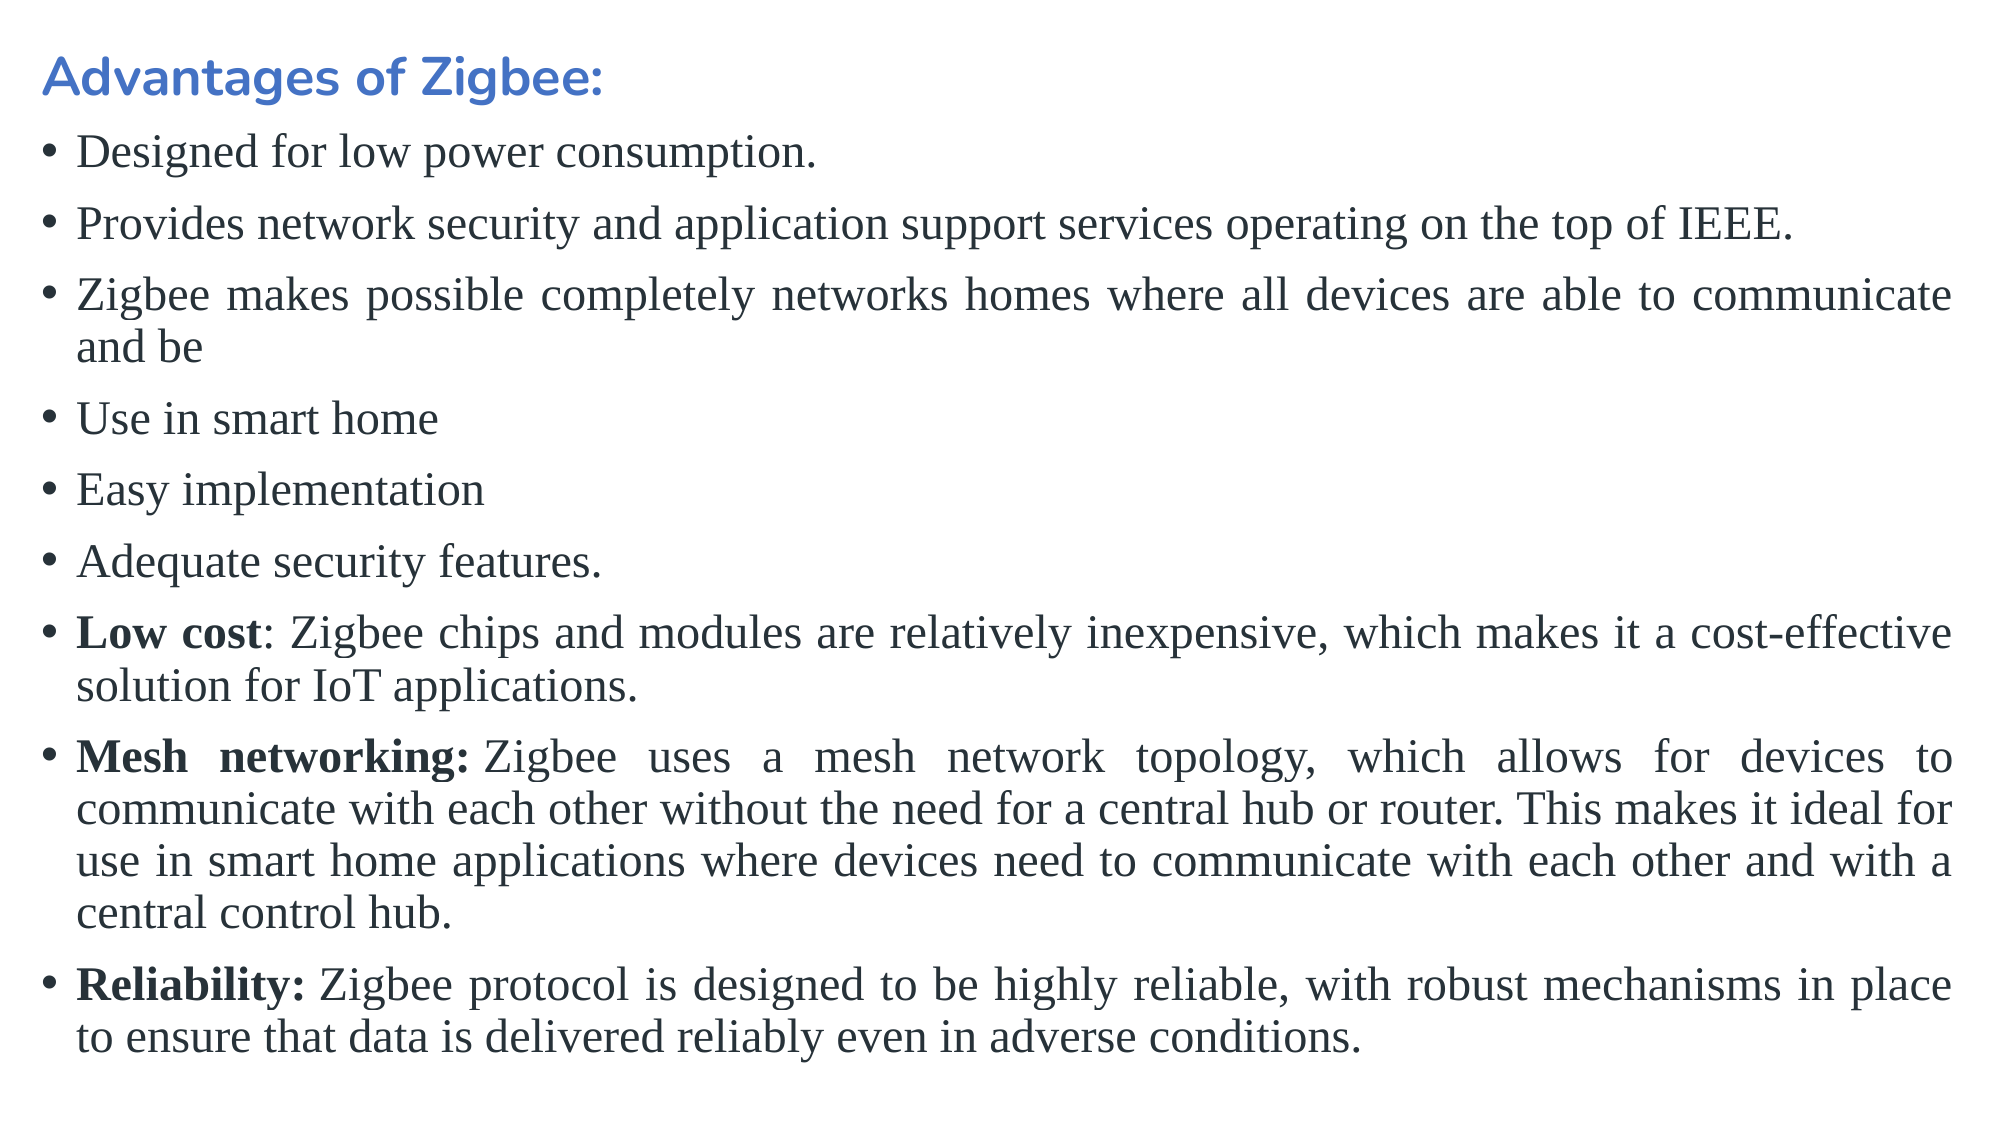

Advantages of Zigbee:
Designed for low power consumption.
Provides network security and application support services operating on the top of IEEE.
Zigbee makes possible completely networks homes where all devices are able to communicate and be
Use in smart home
Easy implementation
Adequate security features.
Low cost: Zigbee chips and modules are relatively inexpensive, which makes it a cost-effective solution for IoT applications.
Mesh networking: Zigbee uses a mesh network topology, which allows for devices to communicate with each other without the need for a central hub or router. This makes it ideal for use in smart home applications where devices need to communicate with each other and with a central control hub.
Reliability: Zigbee protocol is designed to be highly reliable, with robust mechanisms in place to ensure that data is delivered reliably even in adverse conditions.